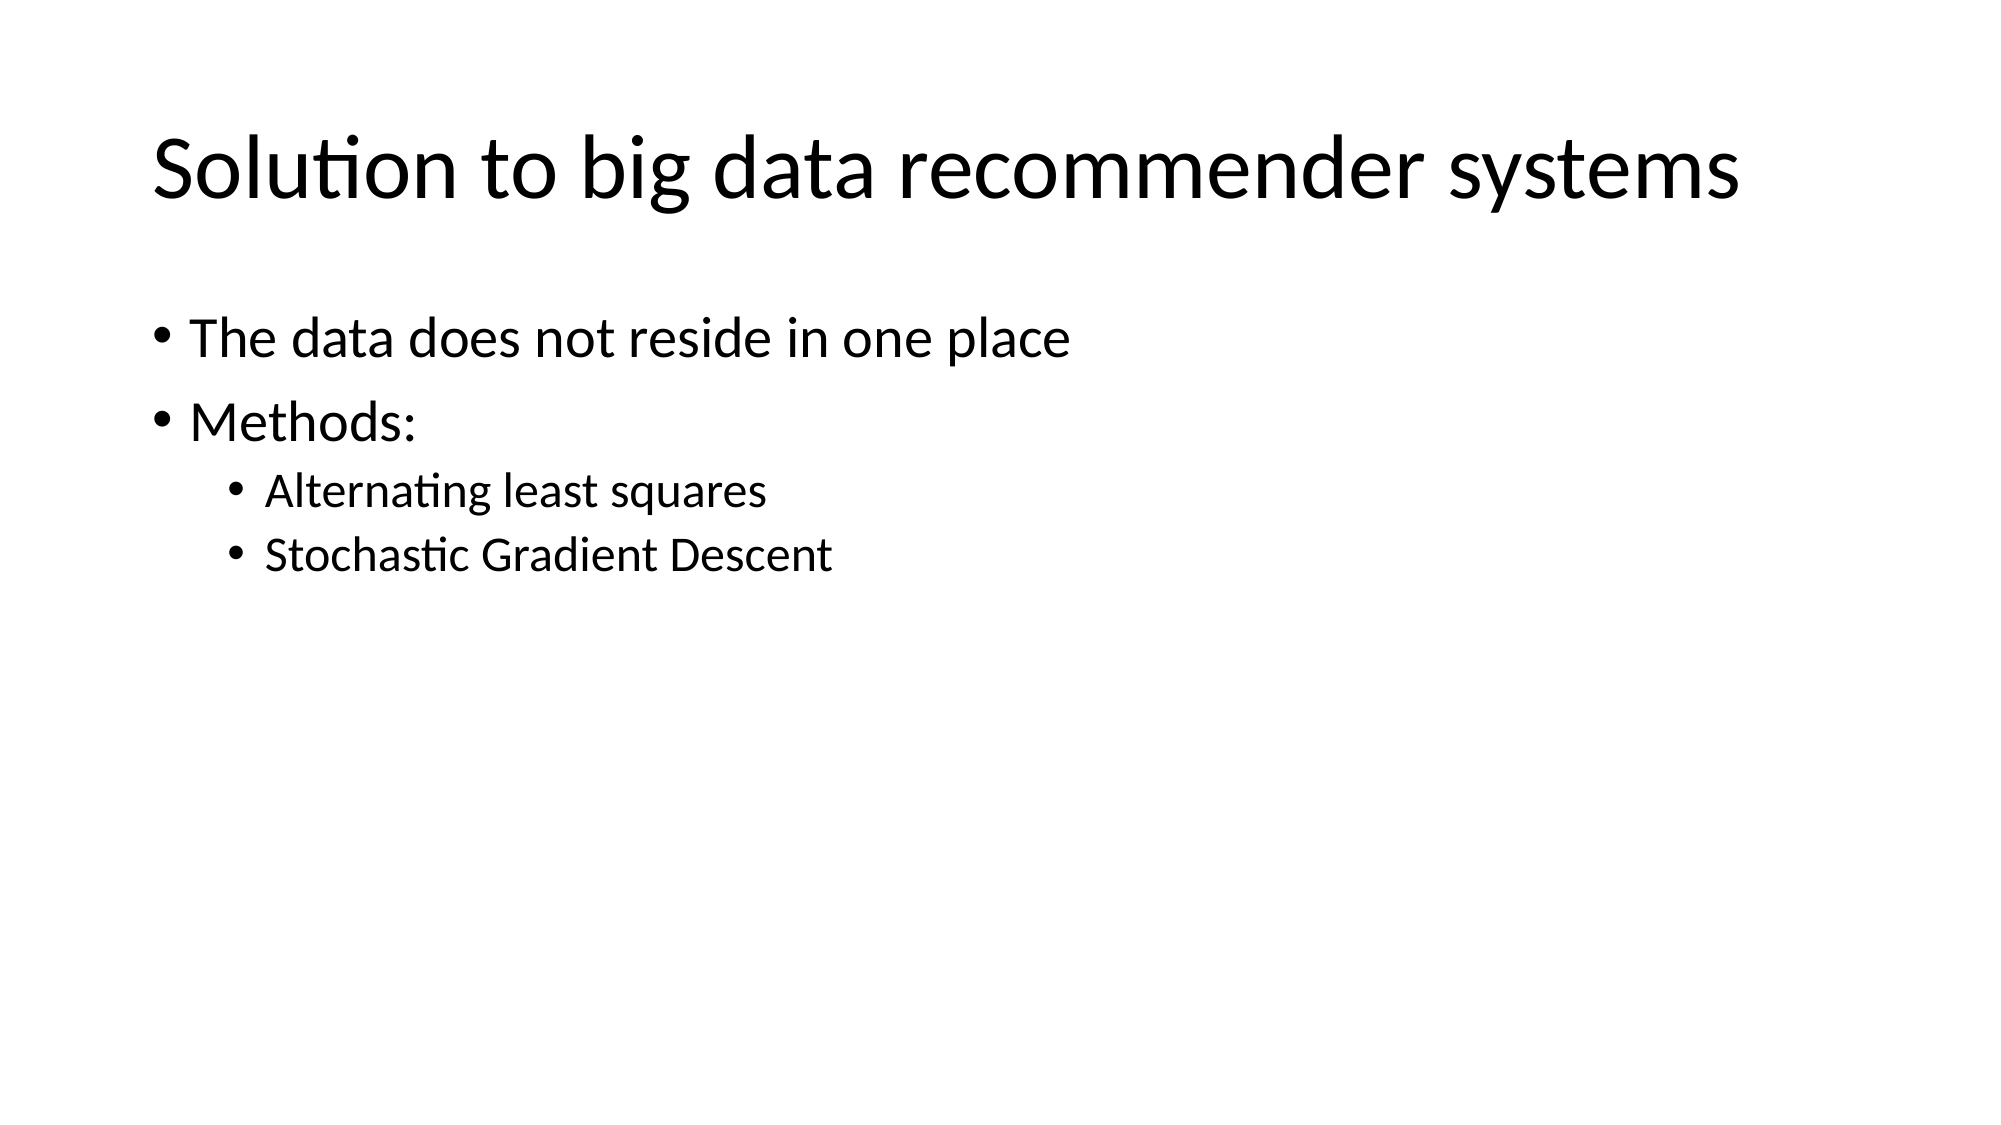

# Solution to big data recommender systems
The data does not reside in one place
Methods:
Alternating least squares
Stochastic Gradient Descent